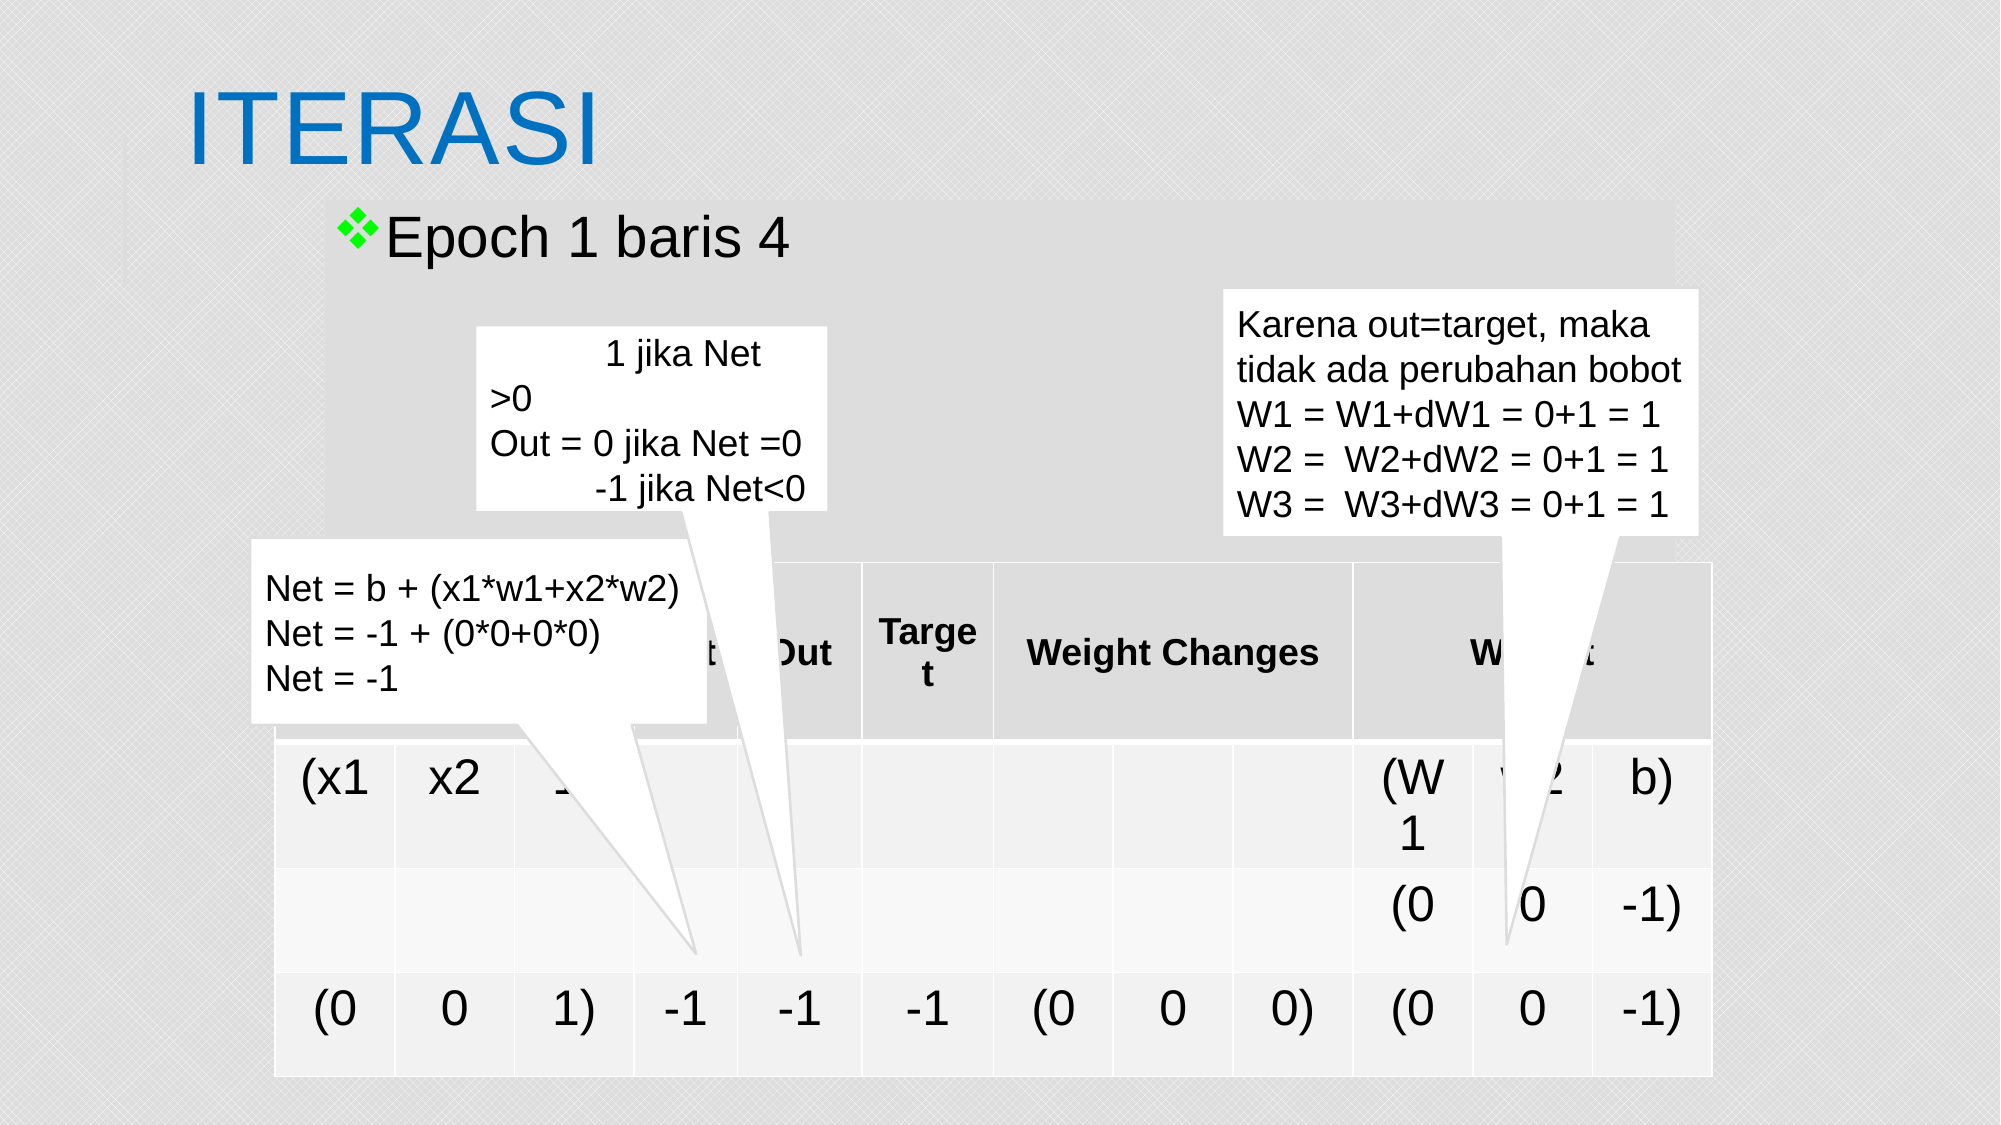

# Iterasi
Epoch 1 baris 4

Karena out=target, maka tidak ada perubahan bobot
W1 = W1+dW1 = 0+1 = 1
W2 = W2+dW2 = 0+1 = 1
W3 = W3+dW3 = 0+1 = 1
           1 jika Net >0
Out = 0 jika Net =0
          -1 jika Net<0
Net = b + (x1*w1+x2*w2)
Net = -1 + (0*0+0*0)
Net = -1
| Input |  |  | Net | Out | Target | Weight Changes |  |  | Weight |  |  |
| --- | --- | --- | --- | --- | --- | --- | --- | --- | --- | --- | --- |
| (x1 | x2 | 1) |  |  |  |  |  |  | (W1 | w2 | b) |
|  |  |  |  |  |  |  |  |  | (0 | 0 | -1) |
| (0 | 0 | 1) | -1 | -1 | -1 | (0 | 0 | 0) | (0 | 0 | -1) |